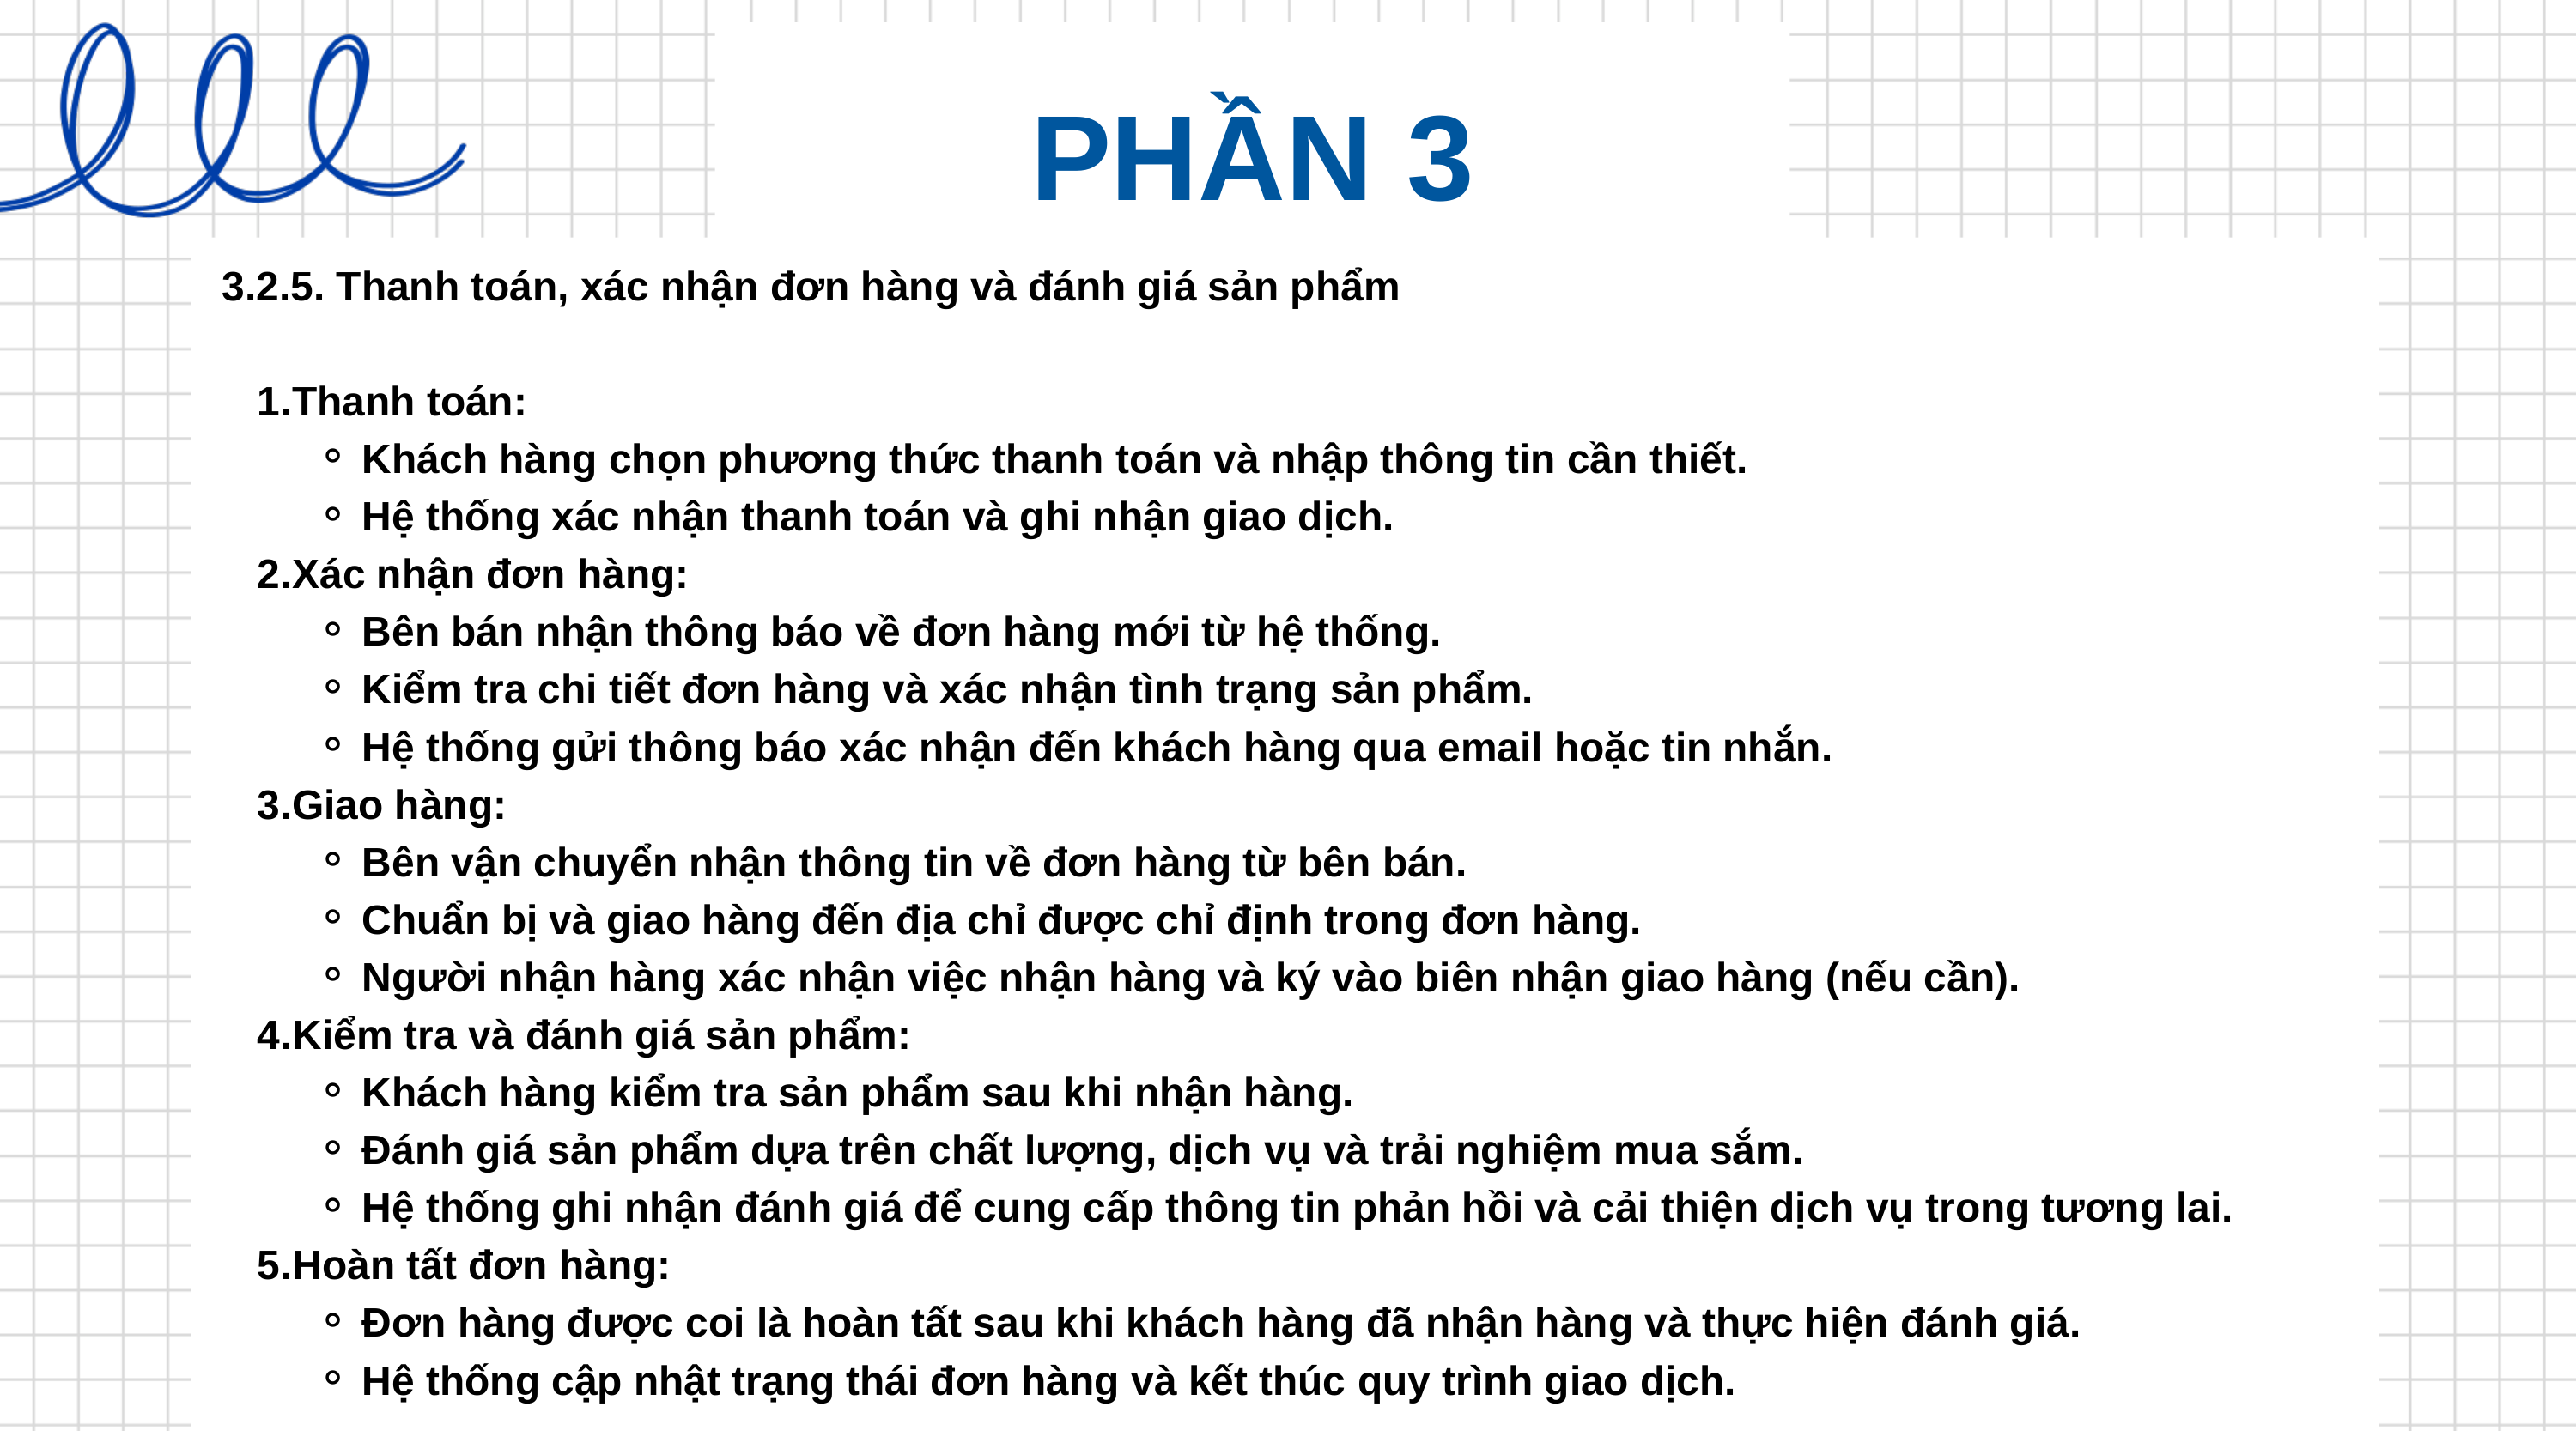

PHẦN 3

3.2.5. Thanh toán, xác nhận đơn hàng và đánh giá sản phẩm

Thanh toán:
Khách hàng chọn phương thức thanh toán và nhập thông tin cần thiết.
Hệ thống xác nhận thanh toán và ghi nhận giao dịch.
Xác nhận đơn hàng:
Bên bán nhận thông báo về đơn hàng mới từ hệ thống.
Kiểm tra chi tiết đơn hàng và xác nhận tình trạng sản phẩm.
Hệ thống gửi thông báo xác nhận đến khách hàng qua email hoặc tin nhắn.
Giao hàng:
Bên vận chuyển nhận thông tin về đơn hàng từ bên bán.
Chuẩn bị và giao hàng đến địa chỉ được chỉ định trong đơn hàng.
Người nhận hàng xác nhận việc nhận hàng và ký vào biên nhận giao hàng (nếu cần).
Kiểm tra và đánh giá sản phẩm:
Khách hàng kiểm tra sản phẩm sau khi nhận hàng.
Đánh giá sản phẩm dựa trên chất lượng, dịch vụ và trải nghiệm mua sắm.
Hệ thống ghi nhận đánh giá để cung cấp thông tin phản hồi và cải thiện dịch vụ trong tương lai.
Hoàn tất đơn hàng:
Đơn hàng được coi là hoàn tất sau khi khách hàng đã nhận hàng và thực hiện đánh giá.
Hệ thống cập nhật trạng thái đơn hàng và kết thúc quy trình giao dịch.